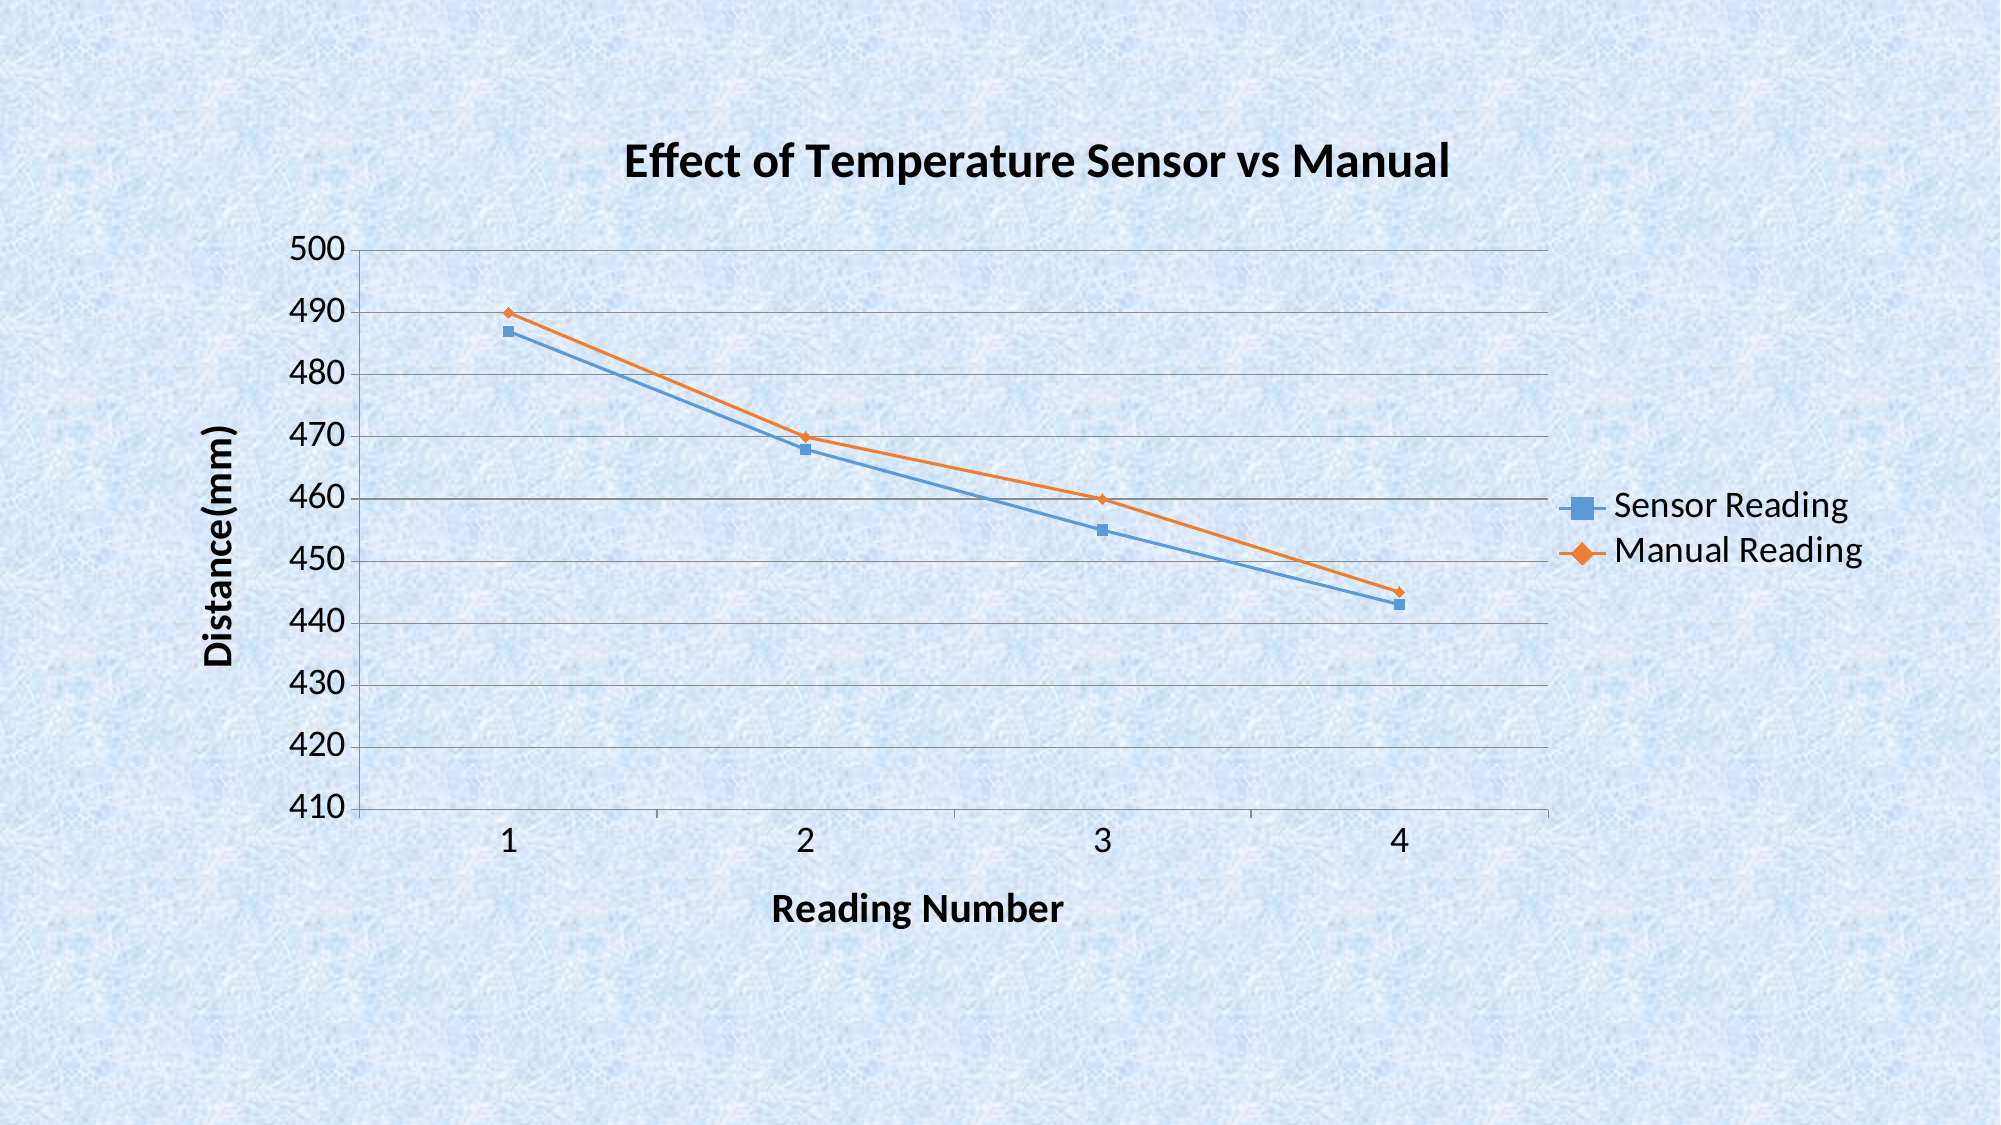

### Chart: Effect of Temperature Sensor vs Manual

| Category | Sensor Reading | Manual Reading | Column1 |
|---|---|---|---|
| 1 | 487.0 | 490.0 | None |
| 2 | 468.0 | 470.0 | None |
| 3 | 455.0 | 460.0 | None |
| 4 | 443.0 | 445.0 | None |